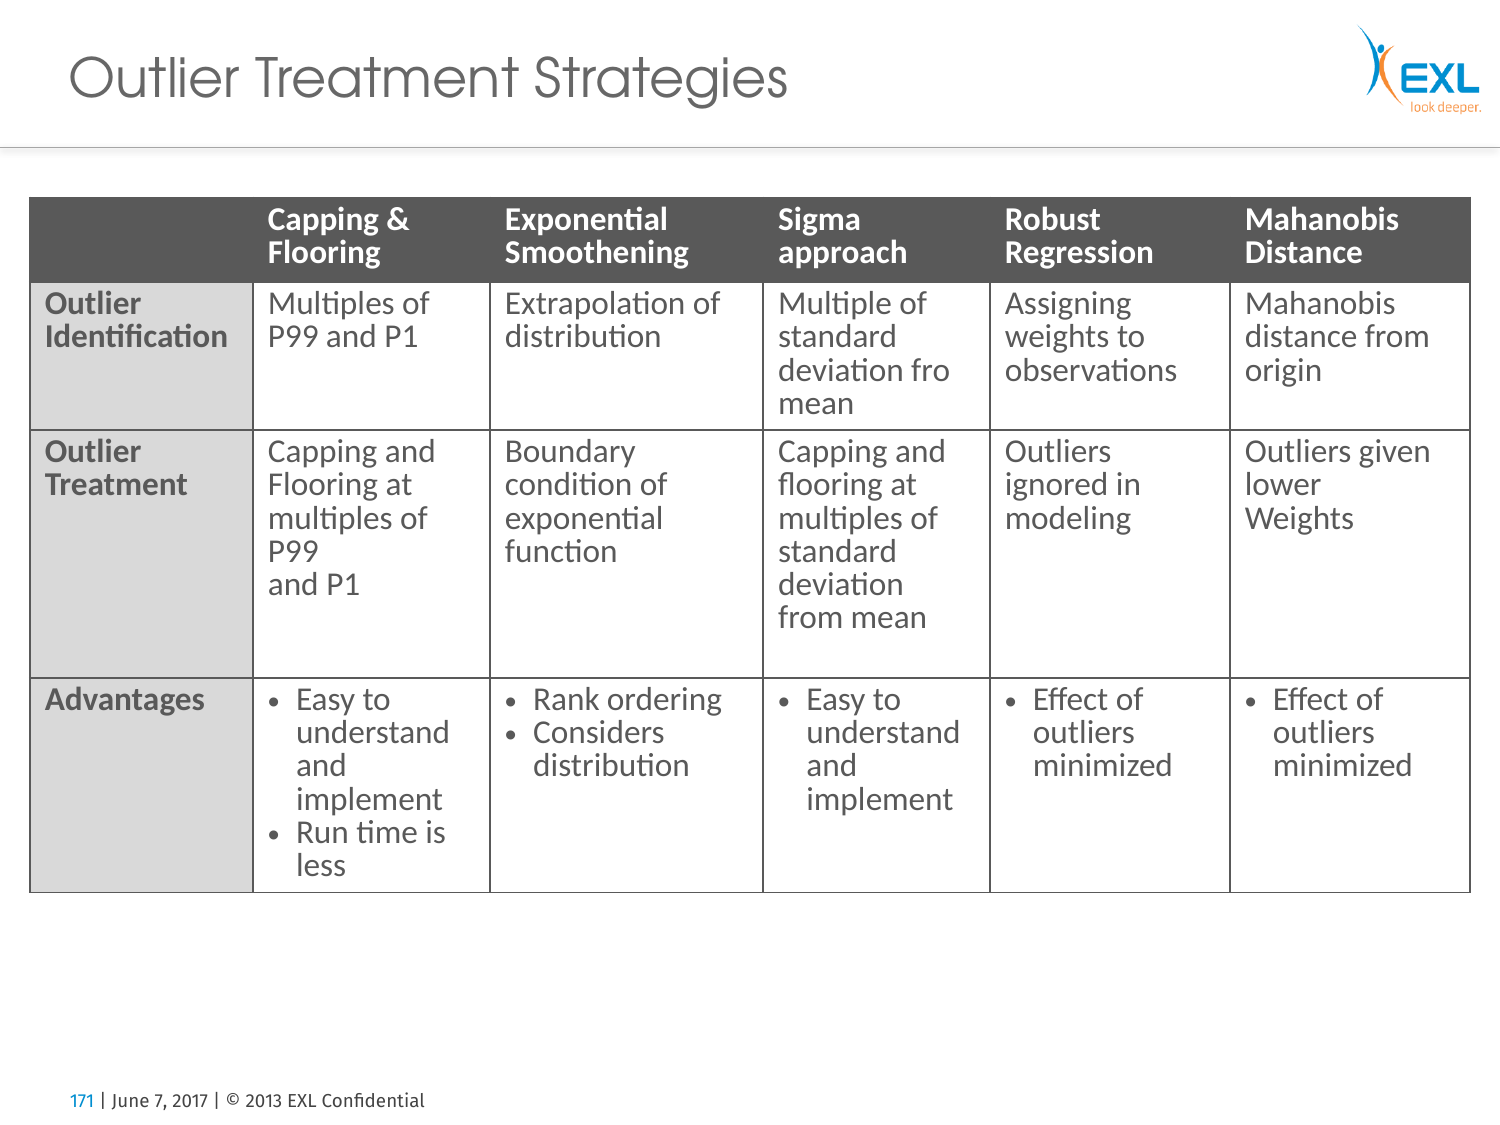

# Outlier Treatment Strategies
|  | Capping & Flooring | Exponential Smoothening | Sigma approach | Robust Regression | Mahanobis Distance |
| --- | --- | --- | --- | --- | --- |
| Outlier Identification | Multiples of P99 and P1 | Extrapolation of distribution | Multiple of standard deviation fro mean | Assigning weights to observations | Mahanobis distance from origin |
| Outlier Treatment | Capping and Flooring at multiples of P99 and P1 | Boundary condition of exponential function | Capping and flooring at multiples of standard deviation from mean | Outliers ignored in modeling | Outliers given lower Weights |
| Advantages | Easy to understand and implement Run time is less | Rank ordering Considers distribution | Easy to understand and implement | Effect of outliers minimized | Effect of outliers minimized |